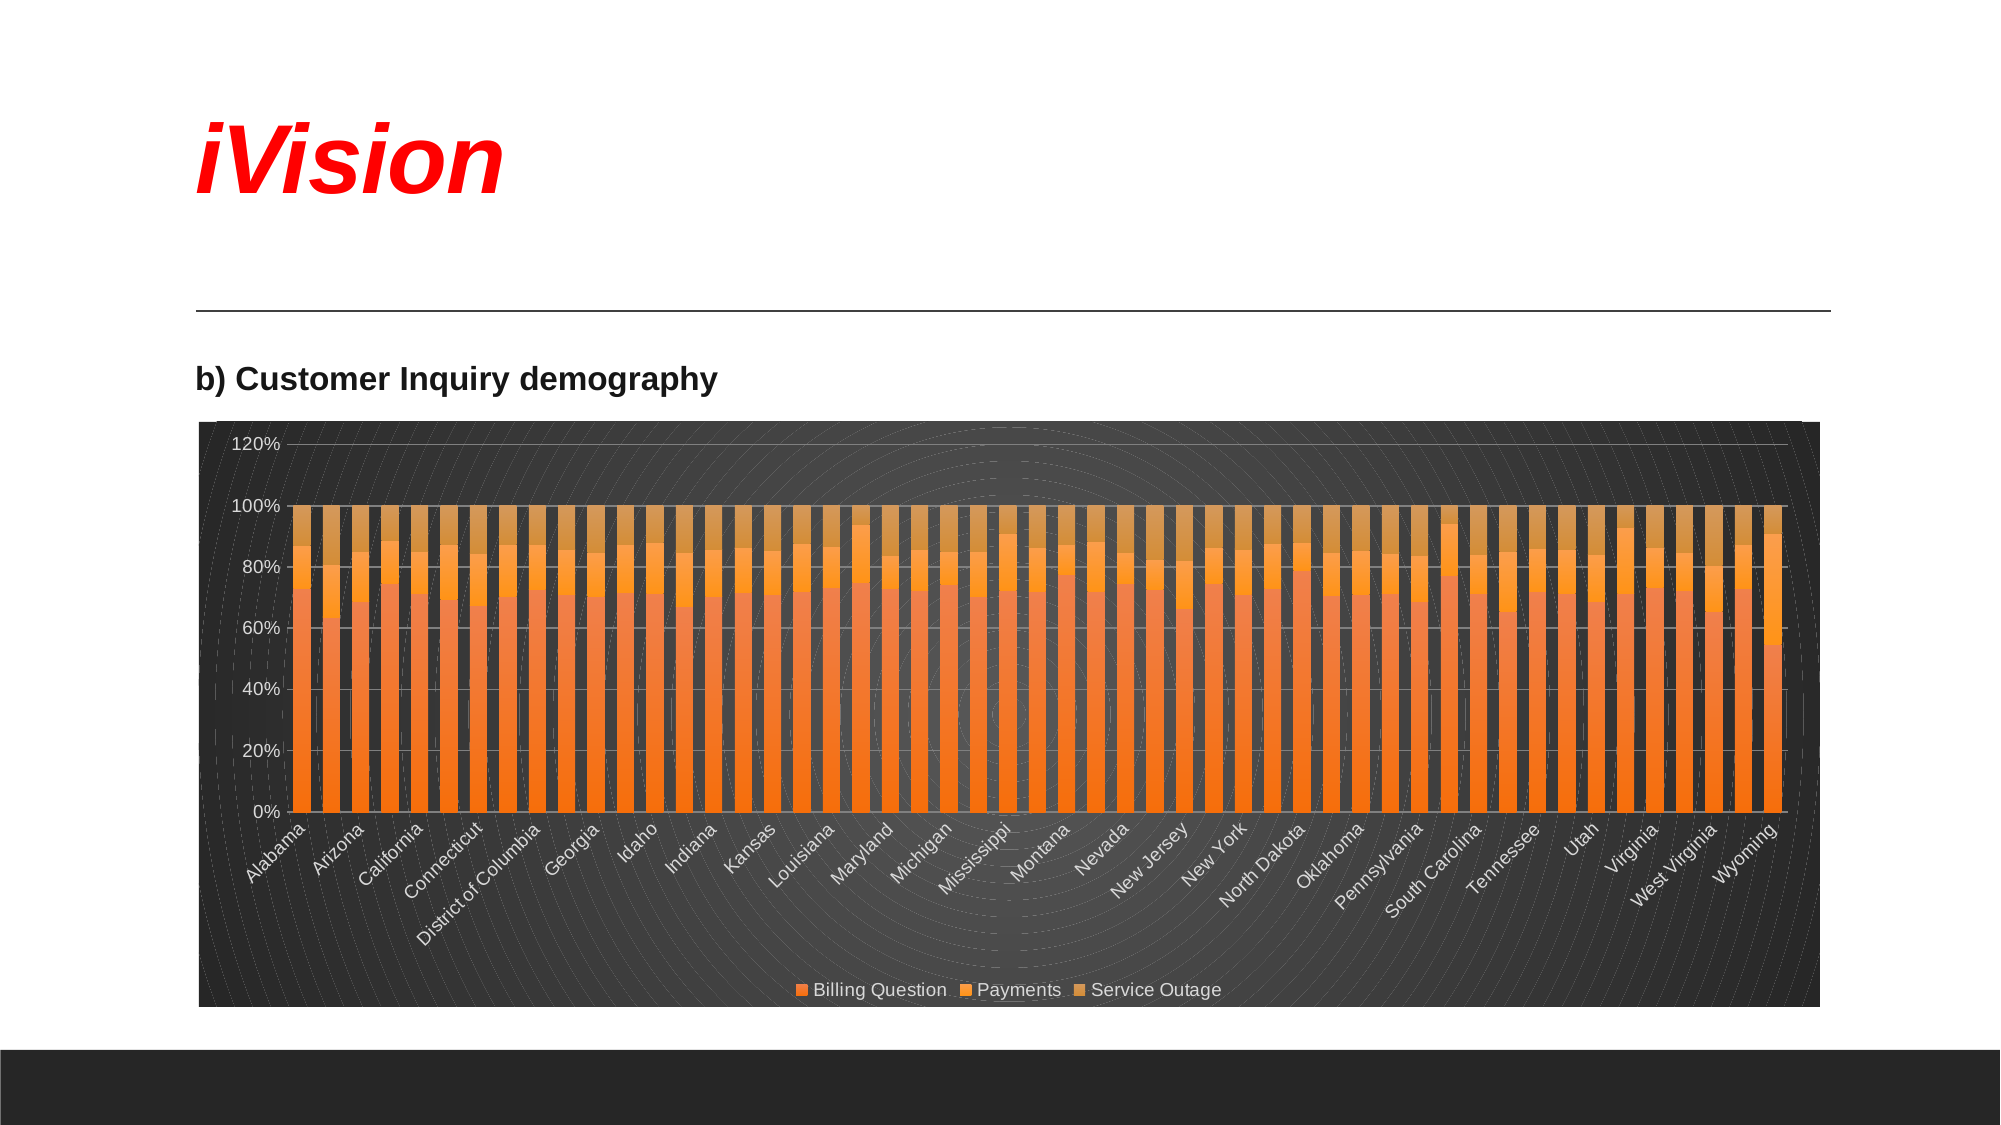

# iVision
b) Customer Inquiry demography

### Chart

| Category | Billing Question | Payments | Service Outage |
|---|---|---|---|
| Alabama | 0.7289972899728997 | 0.14227642276422764 | 0.12872628726287264 |
| Alaska | 0.636986301369863 | 0.17123287671232876 | 0.1917808219178082 |
| Arizona | 0.6879240162822252 | 0.1614654002713704 | 0.15061058344640435 |
| Arkansas | 0.7450980392156863 | 0.14215686274509803 | 0.11274509803921569 |
| California | 0.7127513081795649 | 0.1379785183145139 | 0.14927017350592123 |
| Colorado | 0.6954177897574124 | 0.1778975741239892 | 0.12668463611859837 |
| Connecticut | 0.6740196078431373 | 0.16911764705882354 | 0.1568627450980392 |
| Delaware | 0.703125 | 0.171875 | 0.125 |
| District of Columbia | 0.7261261261261261 | 0.14774774774774774 | 0.12612612612612611 |
| Florida | 0.7110091743119266 | 0.14749470712773466 | 0.14149611856033875 |
| Georgia | 0.7051835853131749 | 0.14254859611231102 | 0.15226781857451405 |
| Hawaii | 0.7181208053691275 | 0.15436241610738255 | 0.12751677852348994 |
| Idaho | 0.7126436781609196 | 0.16666666666666666 | 0.1206896551724138 |
| Illinois | 0.6698113207547169 | 0.17806603773584906 | 0.15212264150943397 |
| Indiana | 0.7024456521739131 | 0.15625 | 0.14130434782608695 |
| Iowa | 0.7158469945355191 | 0.14754098360655737 | 0.1366120218579235 |
| Kansas | 0.708779443254818 | 0.145610278372591 | 0.145610278372591 |
| Kentucky | 0.7201946472019465 | 0.15815085158150852 | 0.12165450121654502 |
| Louisiana | 0.733652312599681 | 0.13237639553429026 | 0.1339712918660287 |
| Maine | 0.75 | 0.1875 | 0.0625 |
| Maryland | 0.7301204819277108 | 0.10843373493975904 | 0.1614457831325301 |
| Massachusetts | 0.7221095334685599 | 0.1359026369168357 | 0.14198782961460446 |
| Michigan | 0.7434640522875817 | 0.10784313725490197 | 0.14869281045751634 |
| Minnesota | 0.7050561797752809 | 0.14606741573033707 | 0.14887640449438203 |
| Mississippi | 0.7247191011235955 | 0.1853932584269663 | 0.0898876404494382 |
| Missouri | 0.7214076246334311 | 0.14222873900293256 | 0.13636363636363635 |
| Montana | 0.776595744680851 | 0.09574468085106383 | 0.1276595744680851 |
| Nebraska | 0.720164609053498 | 0.1646090534979424 | 0.11522633744855967 |
| Nevada | 0.7472766884531591 | 0.10021786492374728 | 0.15250544662309368 |
| New Hampshire | 0.7254901960784313 | 0.09803921568627451 | 0.17647058823529413 |
| New Jersey | 0.6656151419558359 | 0.15457413249211358 | 0.17981072555205047 |
| New Mexico | 0.7452830188679245 | 0.1179245283018868 | 0.13679245283018868 |
| New York | 0.7094064949608063 | 0.14949608062709965 | 0.14109742441209405 |
| North Carolina | 0.730718954248366 | 0.1450980392156863 | 0.12418300653594772 |
| North Dakota | 0.7894736842105263 | 0.09210526315789473 | 0.11842105263157894 |
| Ohio | 0.7060344827586207 | 0.14310344827586208 | 0.15086206896551724 |
| Oklahoma | 0.7100371747211895 | 0.14312267657992564 | 0.14684014869888476 |
| Oregon | 0.7126436781609196 | 0.13026819923371646 | 0.15708812260536398 |
| Pennsylvania | 0.6892822025565388 | 0.14749262536873156 | 0.16322517207472959 |
| Rhode Island | 0.7714285714285715 | 0.17142857142857143 | 0.05714285714285714 |
| South Carolina | 0.7142857142857143 | 0.12698412698412698 | 0.15873015873015872 |
| South Dakota | 0.6559139784946236 | 0.1935483870967742 | 0.15053763440860216 |
| Tennessee | 0.7198795180722891 | 0.14006024096385541 | 0.14006024096385541 |
| Texas | 0.7141657334826428 | 0.14193729003359462 | 0.1438969764837626 |
| Utah | 0.6879194630872483 | 0.15436241610738255 | 0.15771812080536912 |
| Vermont | 0.7142857142857143 | 0.21428571428571427 | 0.07142857142857142 |
| Virginia | 0.7336769759450171 | 0.12886597938144329 | 0.13745704467353953 |
| Washington | 0.7239819004524887 | 0.12518853695324283 | 0.15082956259426847 |
| West Virginia | 0.654485049833887 | 0.14950166112956811 | 0.19601328903654486 |
| Wisconsin | 0.7309941520467836 | 0.14327485380116958 | 0.12573099415204678 |
| Wyoming | 0.5454545454545454 | 0.36363636363636365 | 0.09090909090909091 |